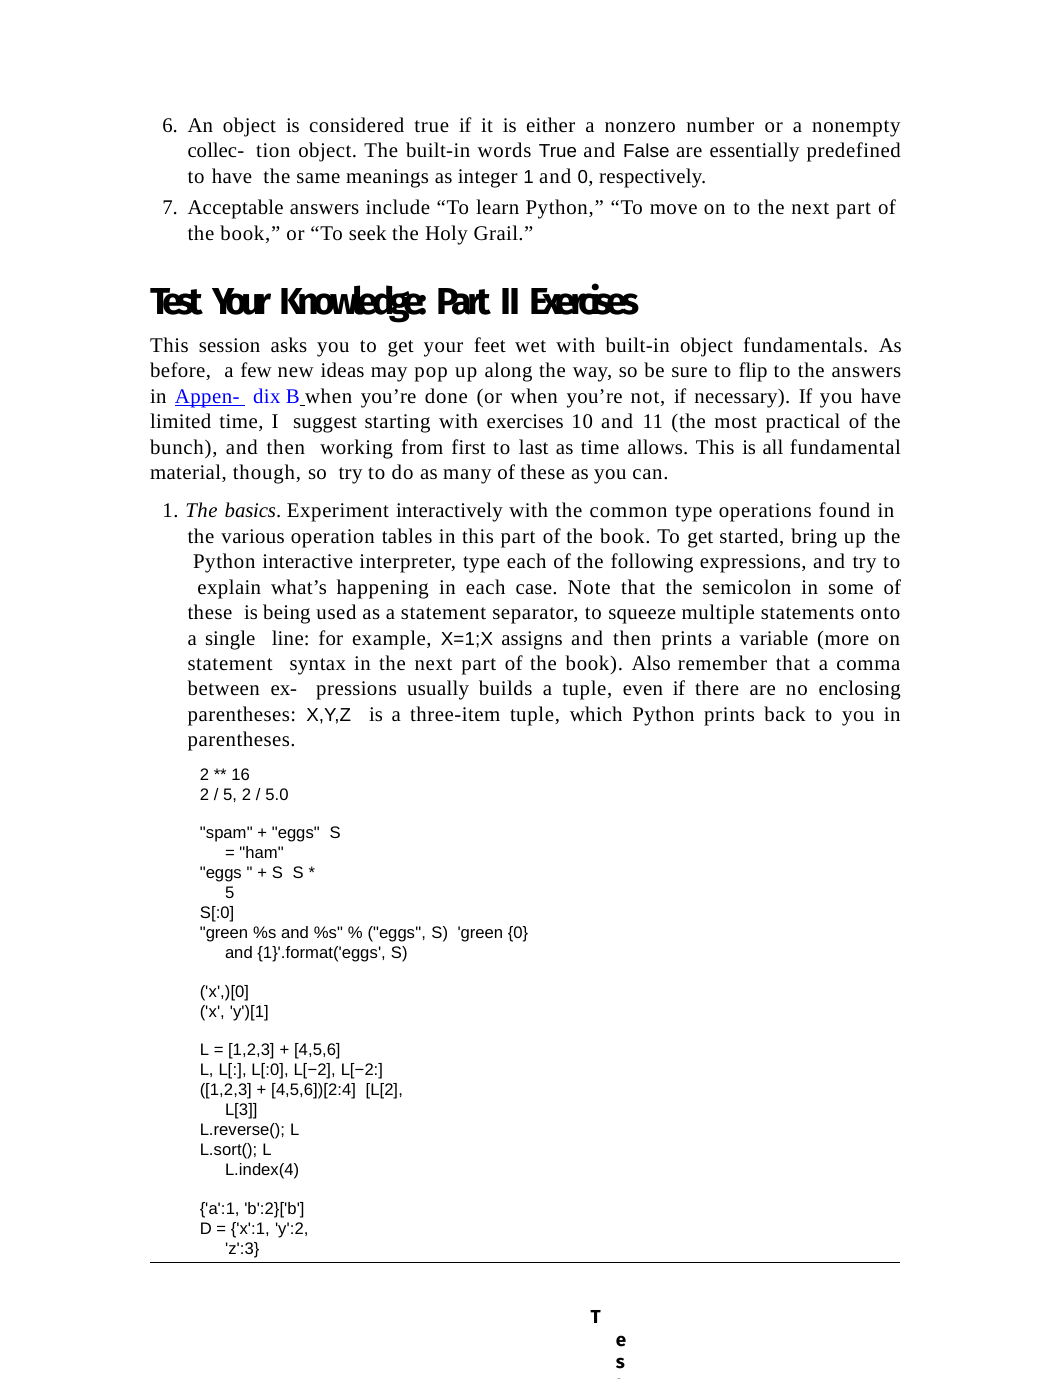

An object is considered true if it is either a nonzero number or a nonempty collec-  tion object. The built-in words True and False are essentially predefined to have  the same meanings as integer 1 and 0, respectively.
Acceptable answers include “To learn Python,” “To move on to the next part of  the book,” or “To seek the Holy Grail.”

Test Your Knowledge: Part II Exercises
This session asks you to get your feet wet with built-in object fundamentals. As before,  a few new ideas may pop up along the way, so be sure to flip to the answers in Appen-  dix B when you’re done (or when you’re not, if necessary). If you have limited time, I  suggest starting with exercises 10 and 11 (the most practical of the bunch), and then  working from first to last as time allows. This is all fundamental material, though, so  try to do as many of these as you can.
1. The basics. Experiment interactively with the common type operations found in  the various operation tables in this part of the book. To get started, bring up the  Python interactive interpreter, type each of the following expressions, and try to  explain what’s happening in each case. Note that the semicolon in some of these  is being used as a statement separator, to squeeze multiple statements onto a single  line: for example, X=1;X assigns and then prints a variable (more on statement  syntax in the next part of the book). Also remember that a comma between ex-  pressions usually builds a tuple, even if there are no enclosing parentheses: X,Y,Z  is a three-item tuple, which Python prints back to you in parentheses.
2 ** 16
2 / 5, 2 / 5.0

"spam" + "eggs"  S = "ham"
"eggs " + S  S * 5
S[:0]
"green %s and %s" % ("eggs", S)  'green {0} and {1}'.format('eggs', S)

('x',)[0]
('x', 'y')[1]

L = [1,2,3] + [4,5,6]
L, L[:], L[:0], L[−2], L[−2:]
([1,2,3] + [4,5,6])[2:4]  [L[2], L[3]]
L.reverse(); L
L.sort(); L  L.index(4)

{'a':1, 'b':2}['b']
D = {'x':1, 'y':2, 'z':3}

Test Your Knowledge: Part II Exercises  | 255